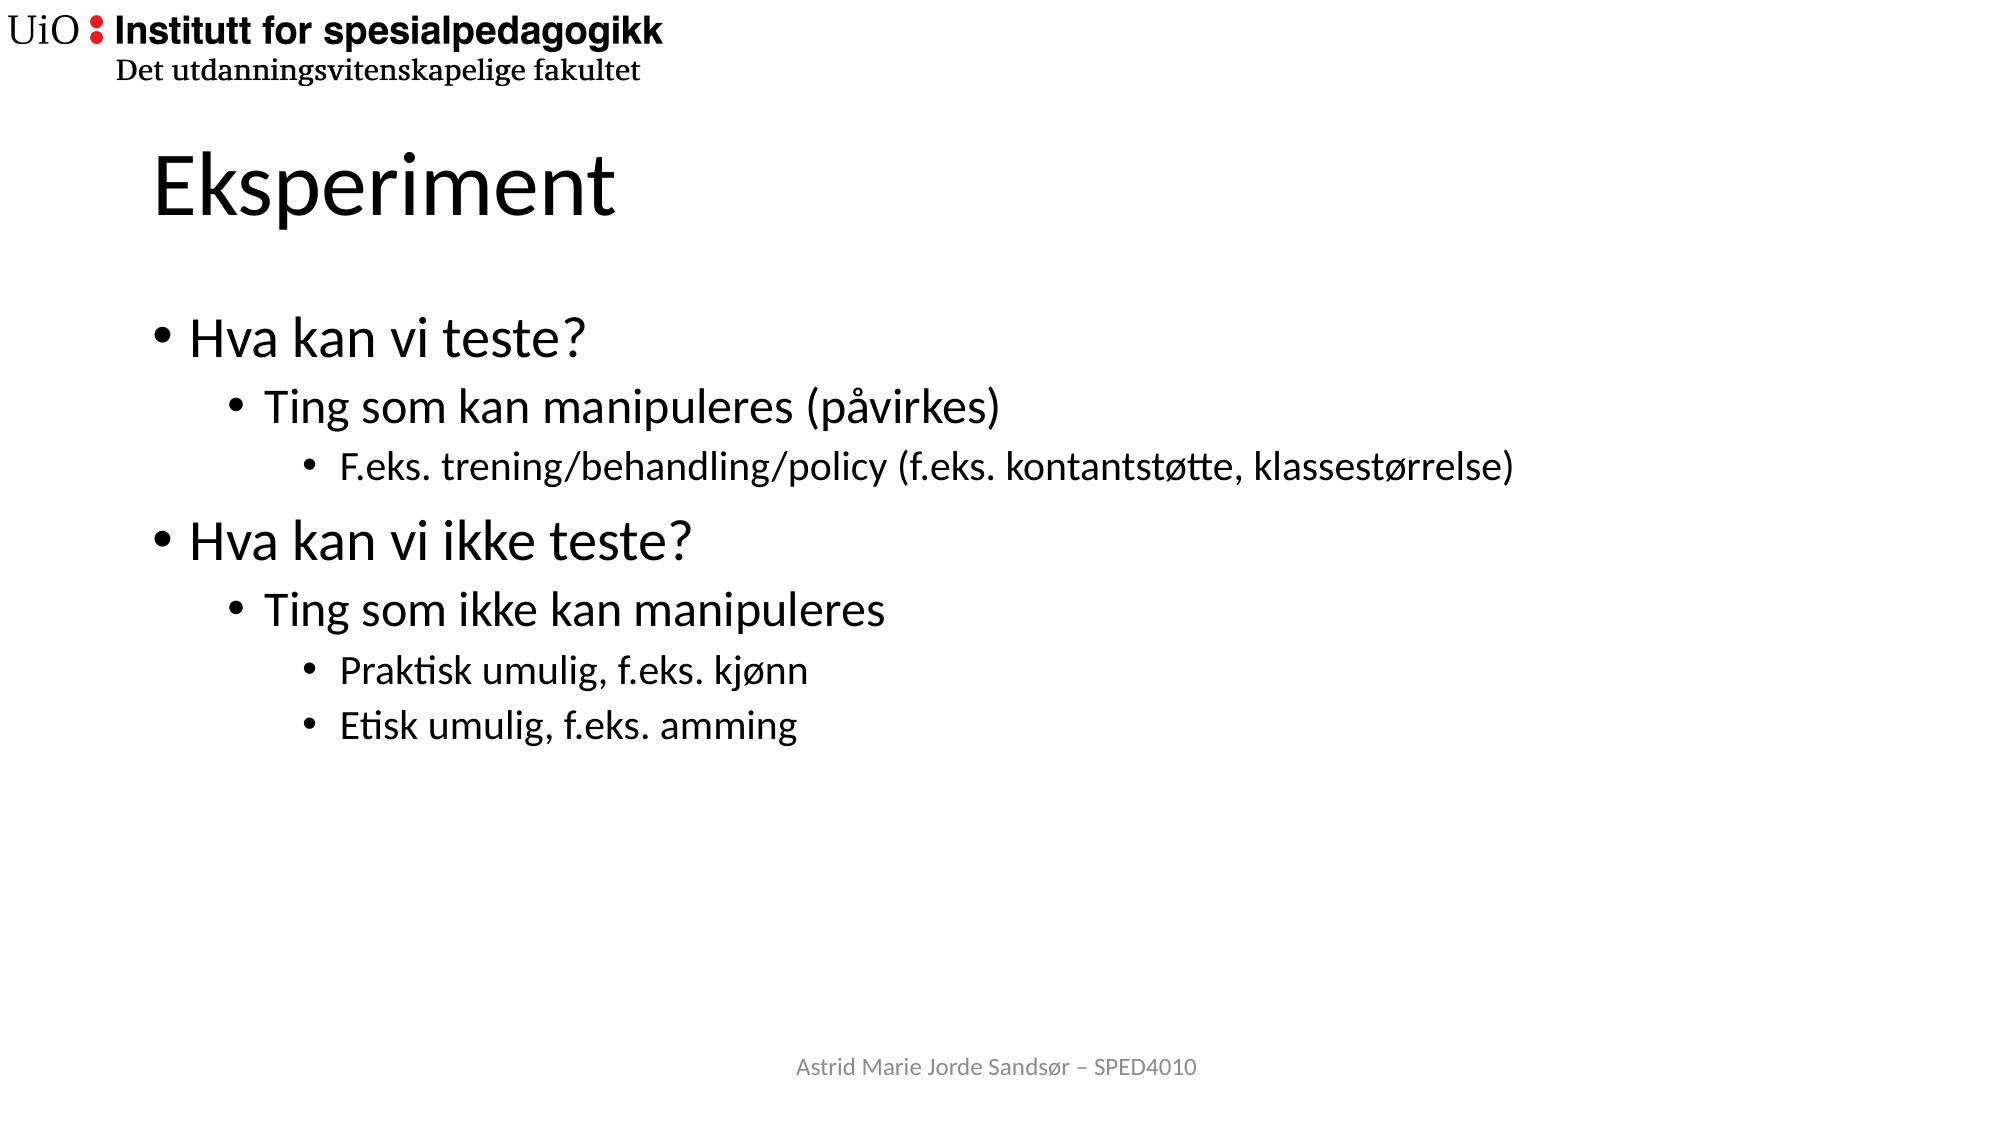

# Eksperiment
Hva kan vi teste?
Ting som kan manipuleres (påvirkes)
F.eks. trening/behandling/policy (f.eks. kontantstøtte, klassestørrelse)
Hva kan vi ikke teste?
Ting som ikke kan manipuleres
Praktisk umulig, f.eks. kjønn
Etisk umulig, f.eks. amming

Astrid Marie Jorde Sandsør – SPED4010